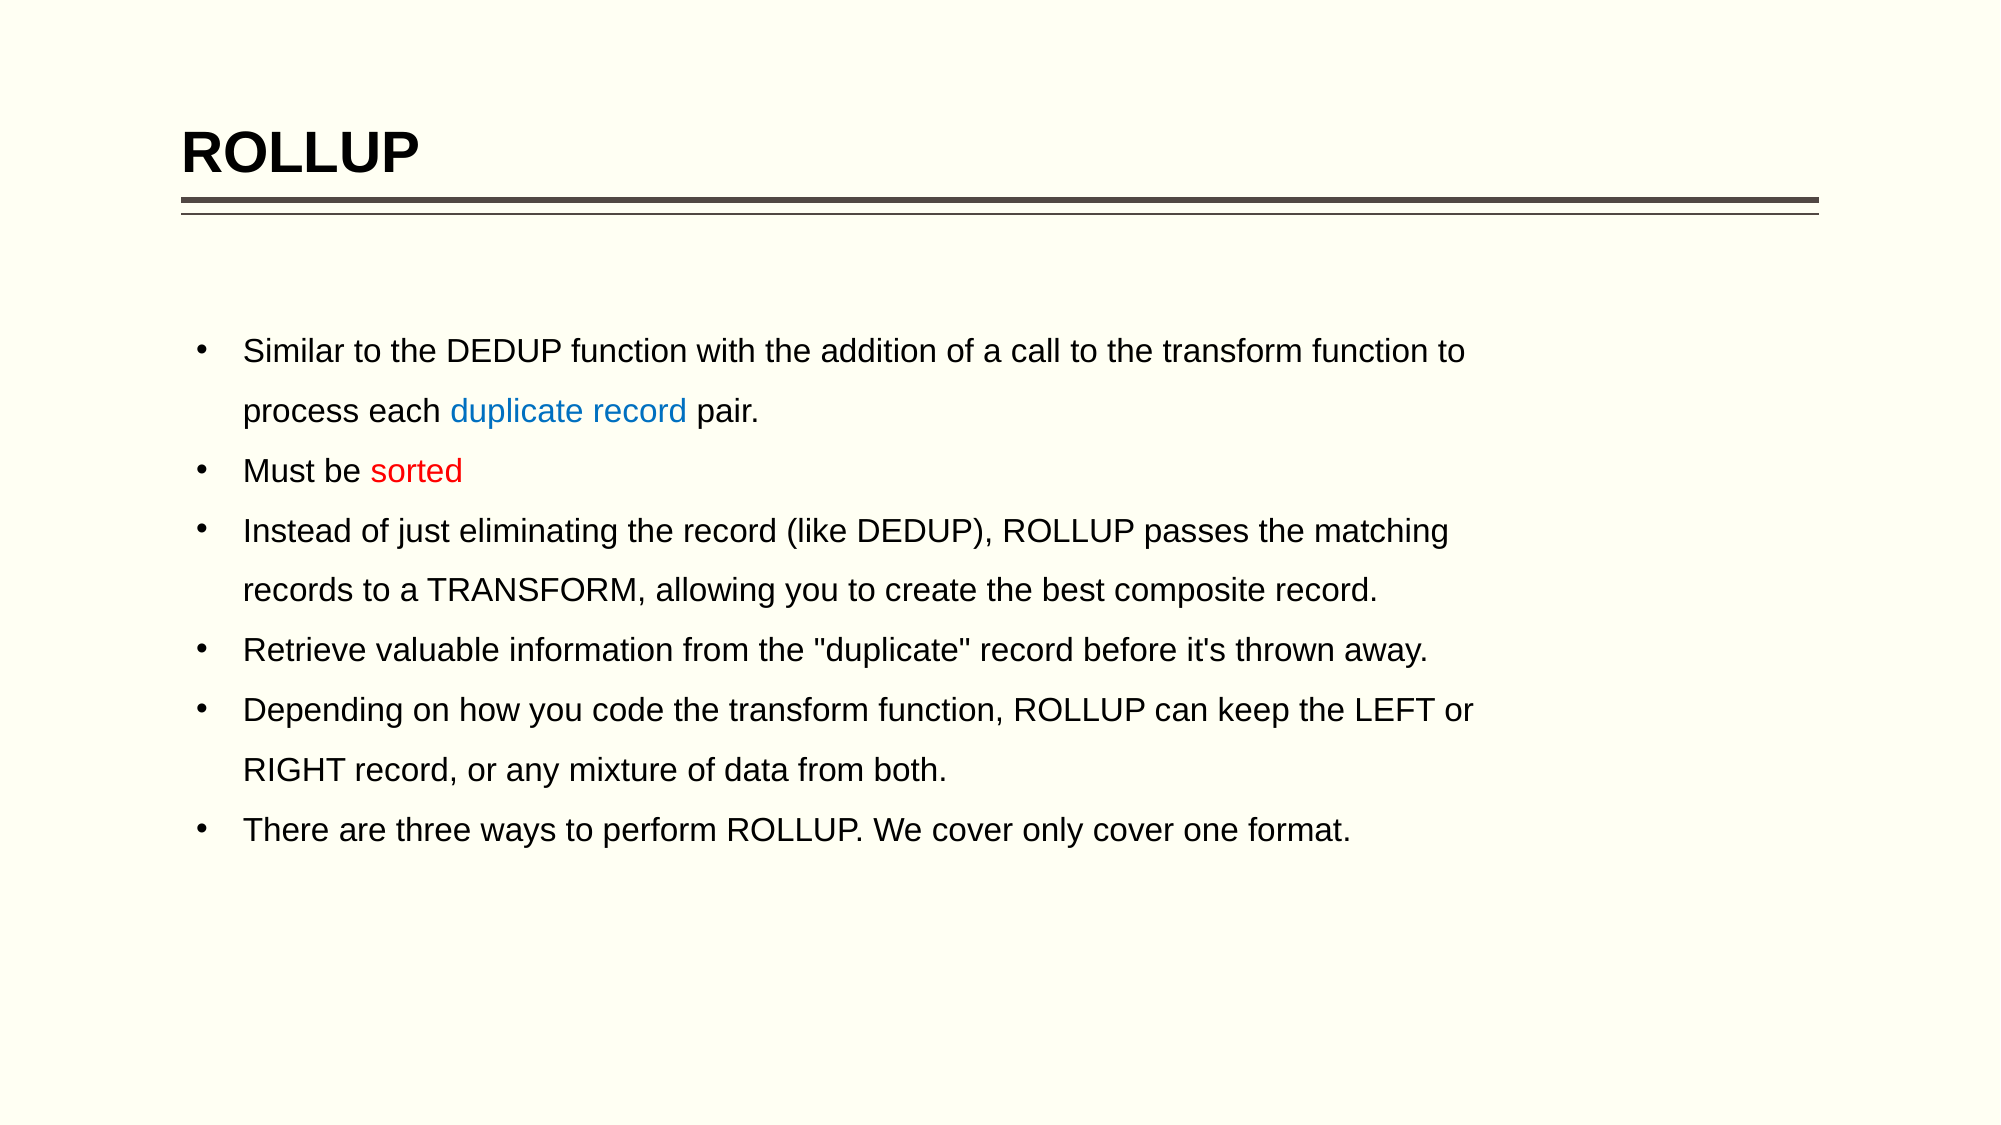

# ROLLUP
Similar to the DEDUP function with the addition of a call to the transform function to process each duplicate record pair.
Must be sorted
Instead of just eliminating the record (like DEDUP), ROLLUP passes the matching records to a TRANSFORM, allowing you to create the best composite record.
Retrieve valuable information from the "duplicate" record before it's thrown away.
Depending on how you code the transform function, ROLLUP can keep the LEFT or RIGHT record, or any mixture of data from both.
There are three ways to perform ROLLUP. We cover only cover one format.